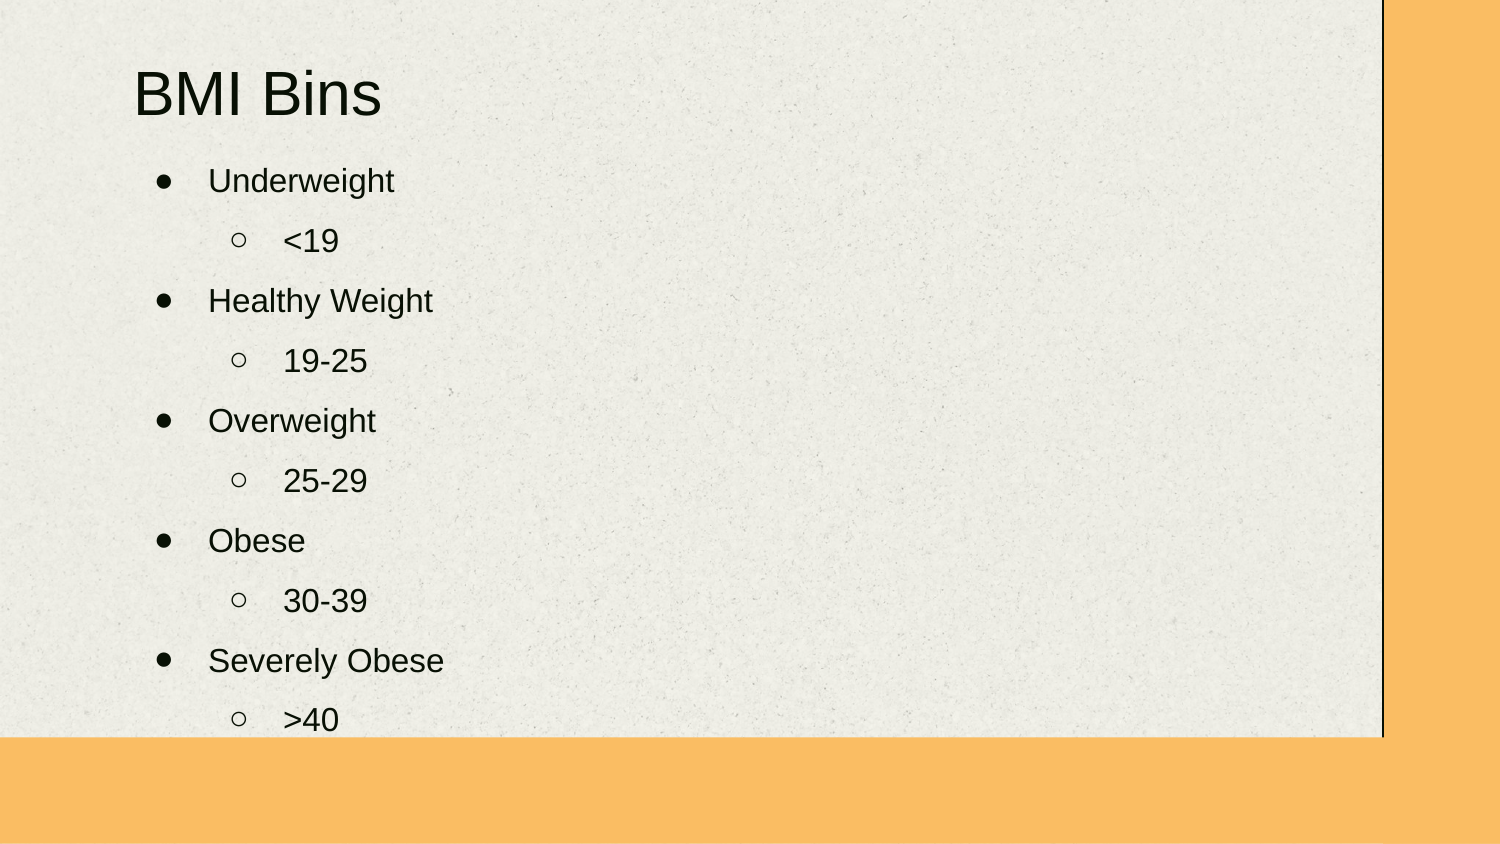

# BMI Bins
Underweight
<19
Healthy Weight
19-25
Overweight
25-29
Obese
30-39
Severely Obese
>40